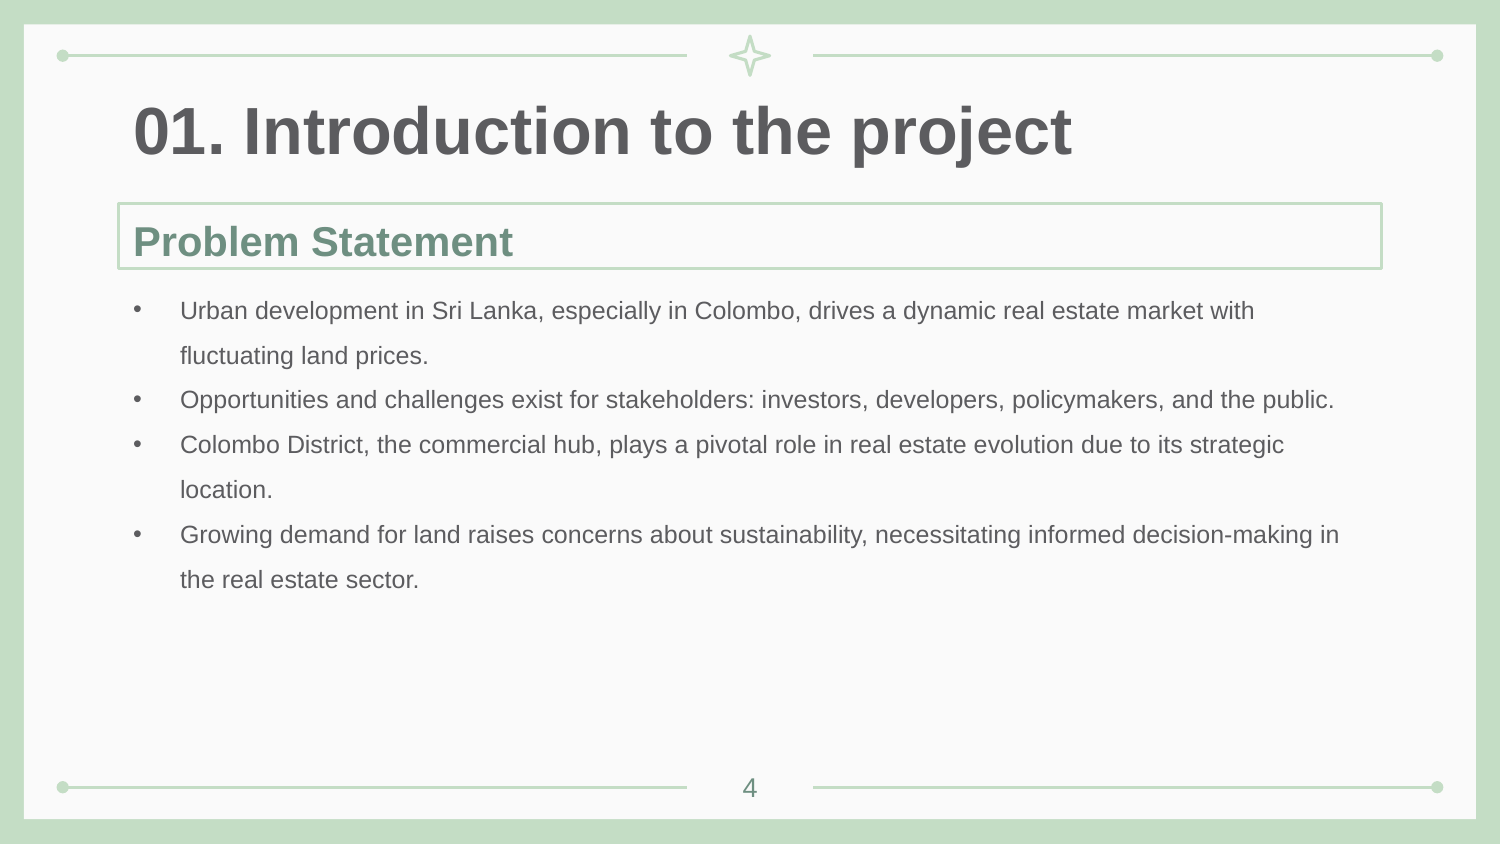

# 01. Introduction to the project
Problem Statement
Urban development in Sri Lanka, especially in Colombo, drives a dynamic real estate market with fluctuating land prices.
Opportunities and challenges exist for stakeholders: investors, developers, policymakers, and the public.
Colombo District, the commercial hub, plays a pivotal role in real estate evolution due to its strategic location.
Growing demand for land raises concerns about sustainability, necessitating informed decision-making in the real estate sector.
4